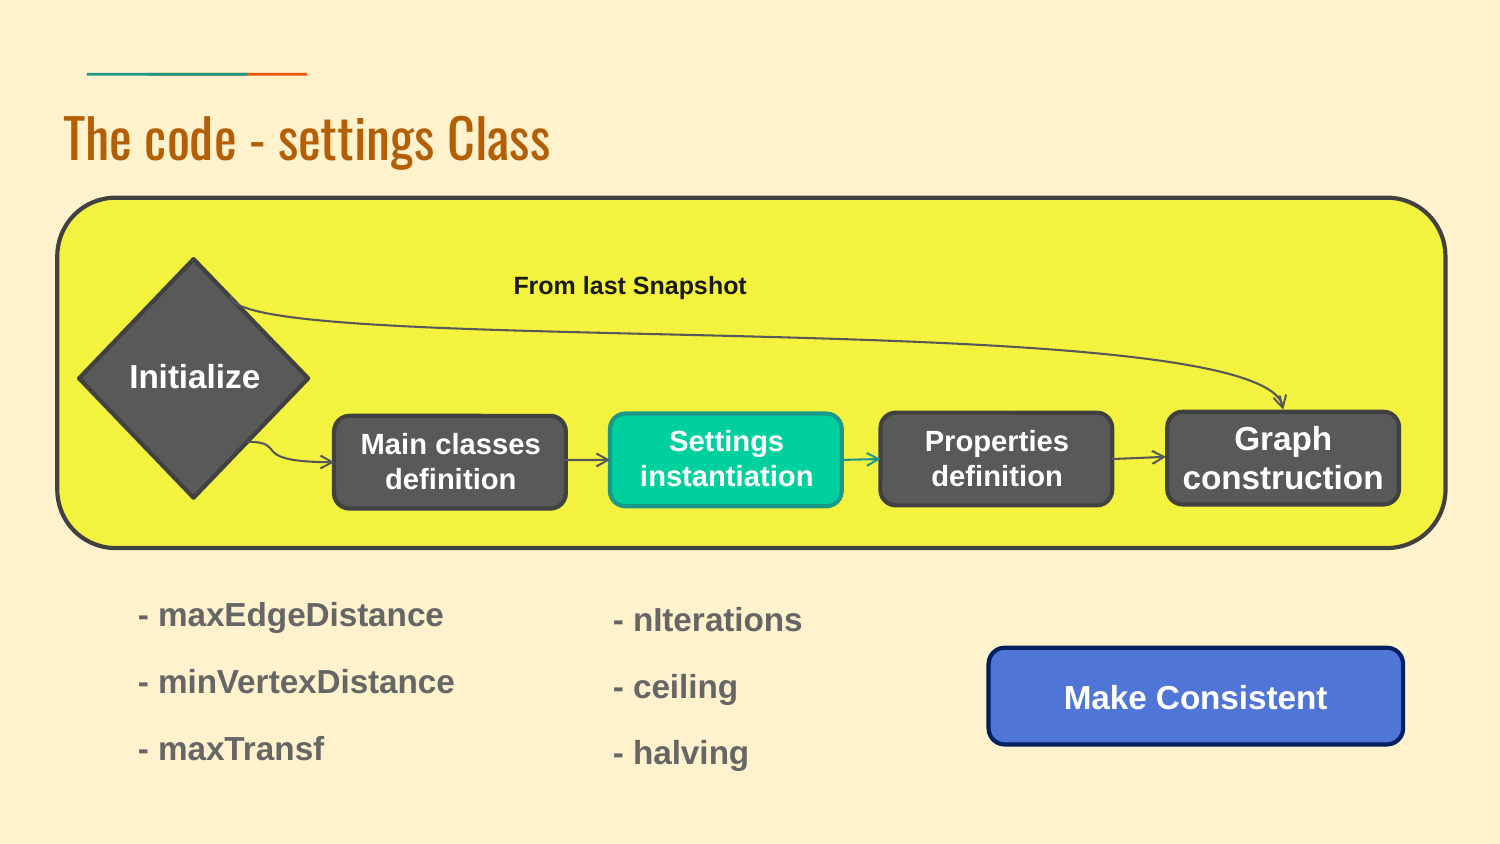

The code - settings Class

From last Snapshot
Initialize
Graph construction

Properties definition
Settings instantiation

Main classes definition
- maxEdgeDistance
- minVertexDistance
- maxTransf
- nIterations
- ceiling
- halving

Make Consistent